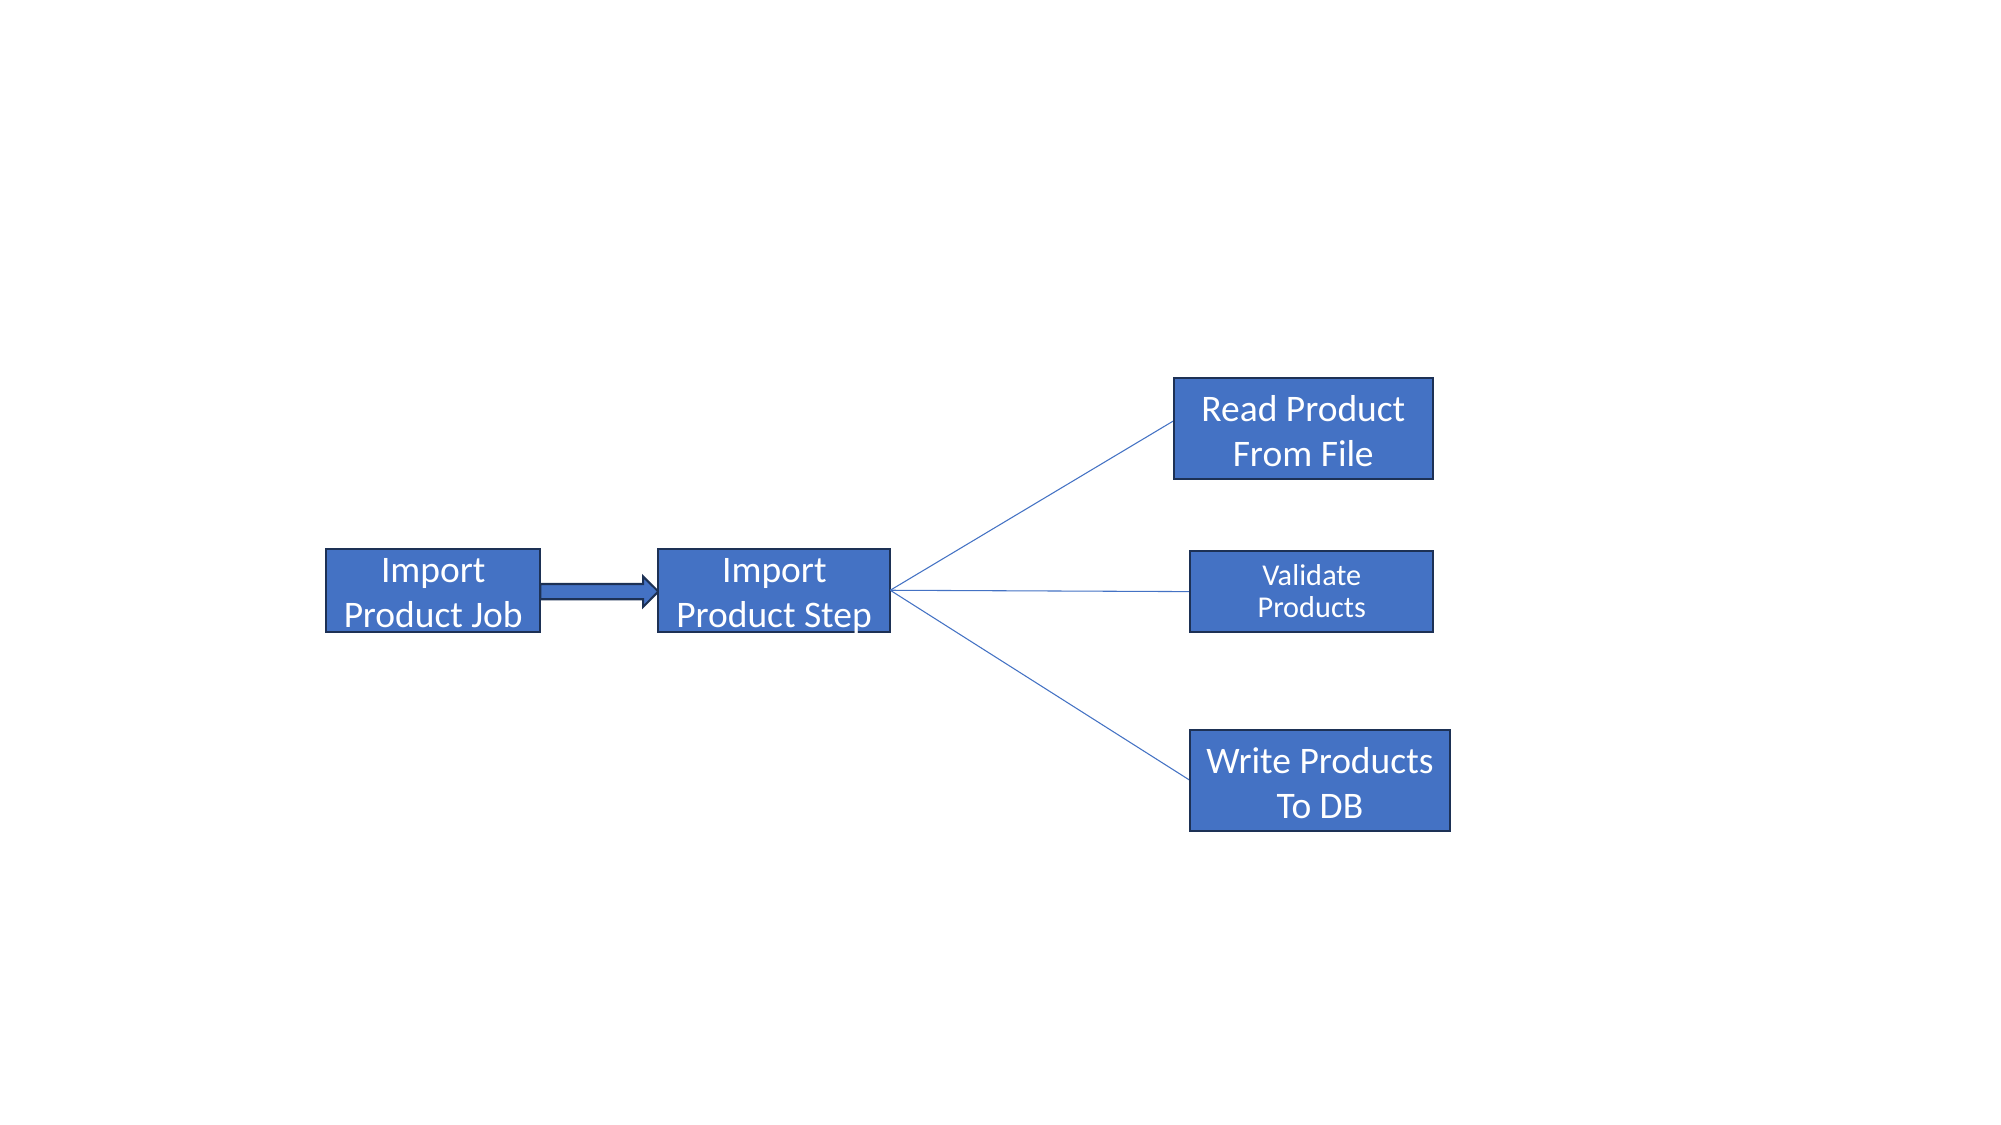

Read Product From File
Import Product Job
Import Product Step
Validate Products

Write Products To DB